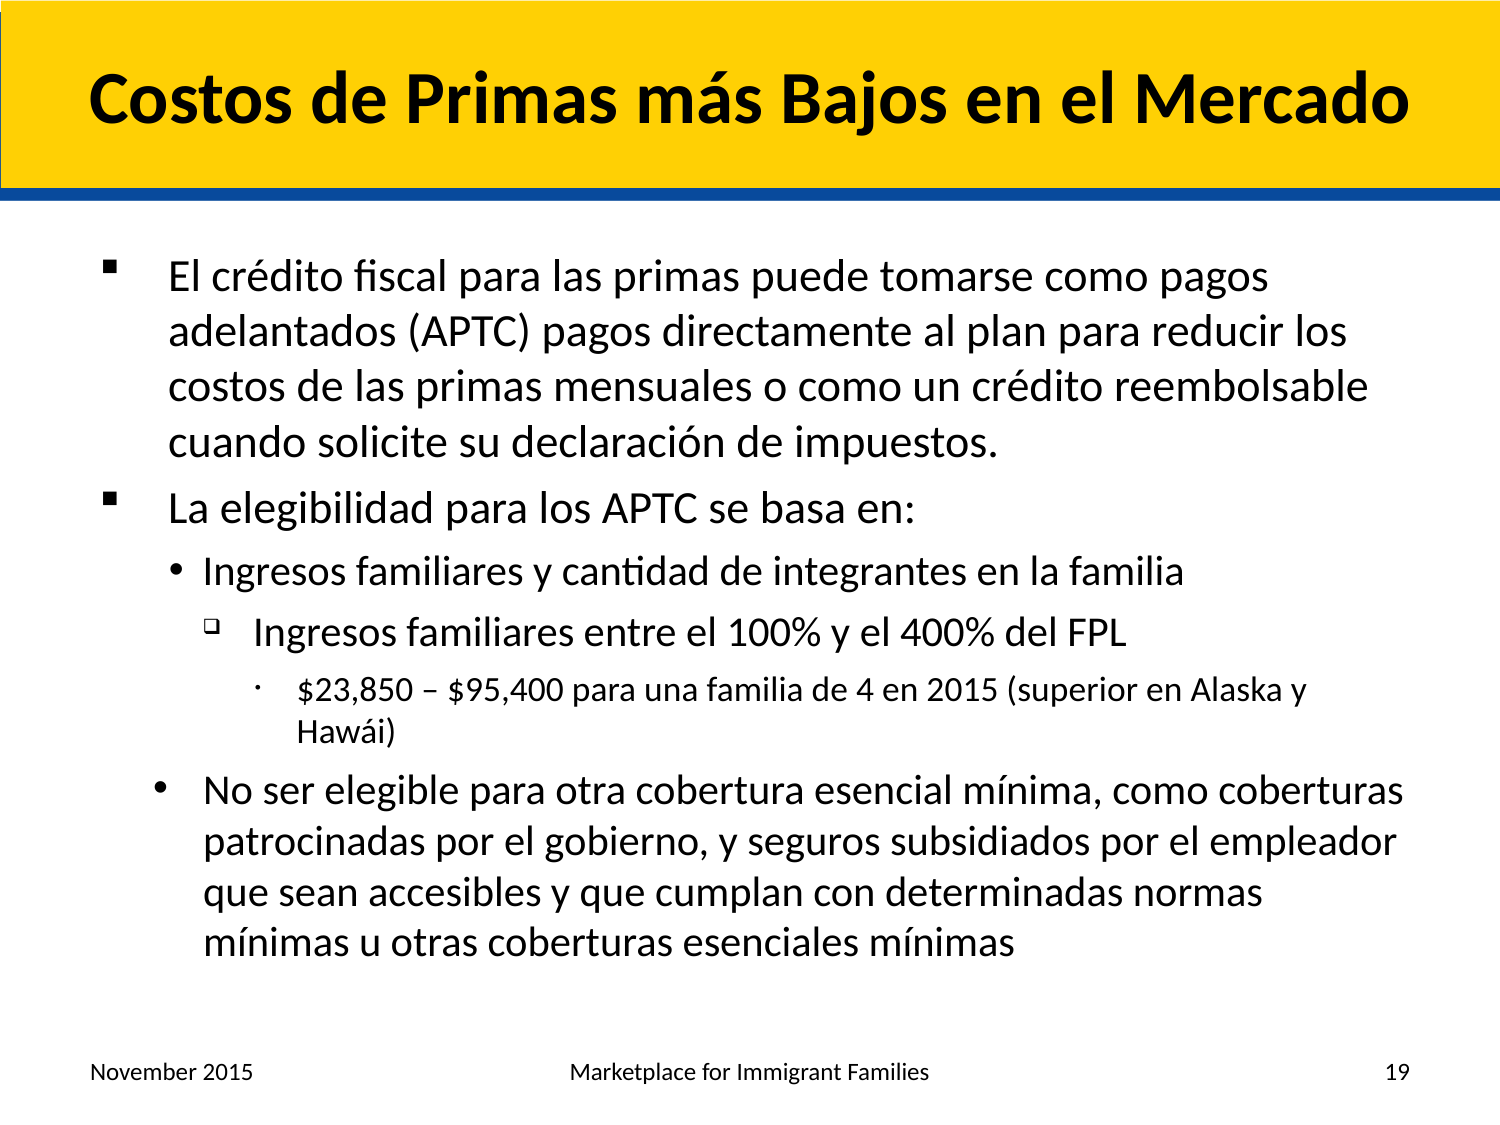

# Costos de Primas más Bajos en el Mercado
El crédito fiscal para las primas puede tomarse como pagos adelantados (APTC) pagos directamente al plan para reducir los costos de las primas mensuales o como un crédito reembolsable cuando solicite su declaración de impuestos.
La elegibilidad para los APTC se basa en:
Ingresos familiares y cantidad de integrantes en la familia
Ingresos familiares entre el 100% y el 400% del FPL
$23,850 – $95,400 para una familia de 4 en 2015 (superior en Alaska y Hawái)
No ser elegible para otra cobertura esencial mínima, como coberturas patrocinadas por el gobierno, y seguros subsidiados por el empleador que sean accesibles y que cumplan con determinadas normas mínimas u otras coberturas esenciales mínimas
November 2015
Marketplace for Immigrant Families
19